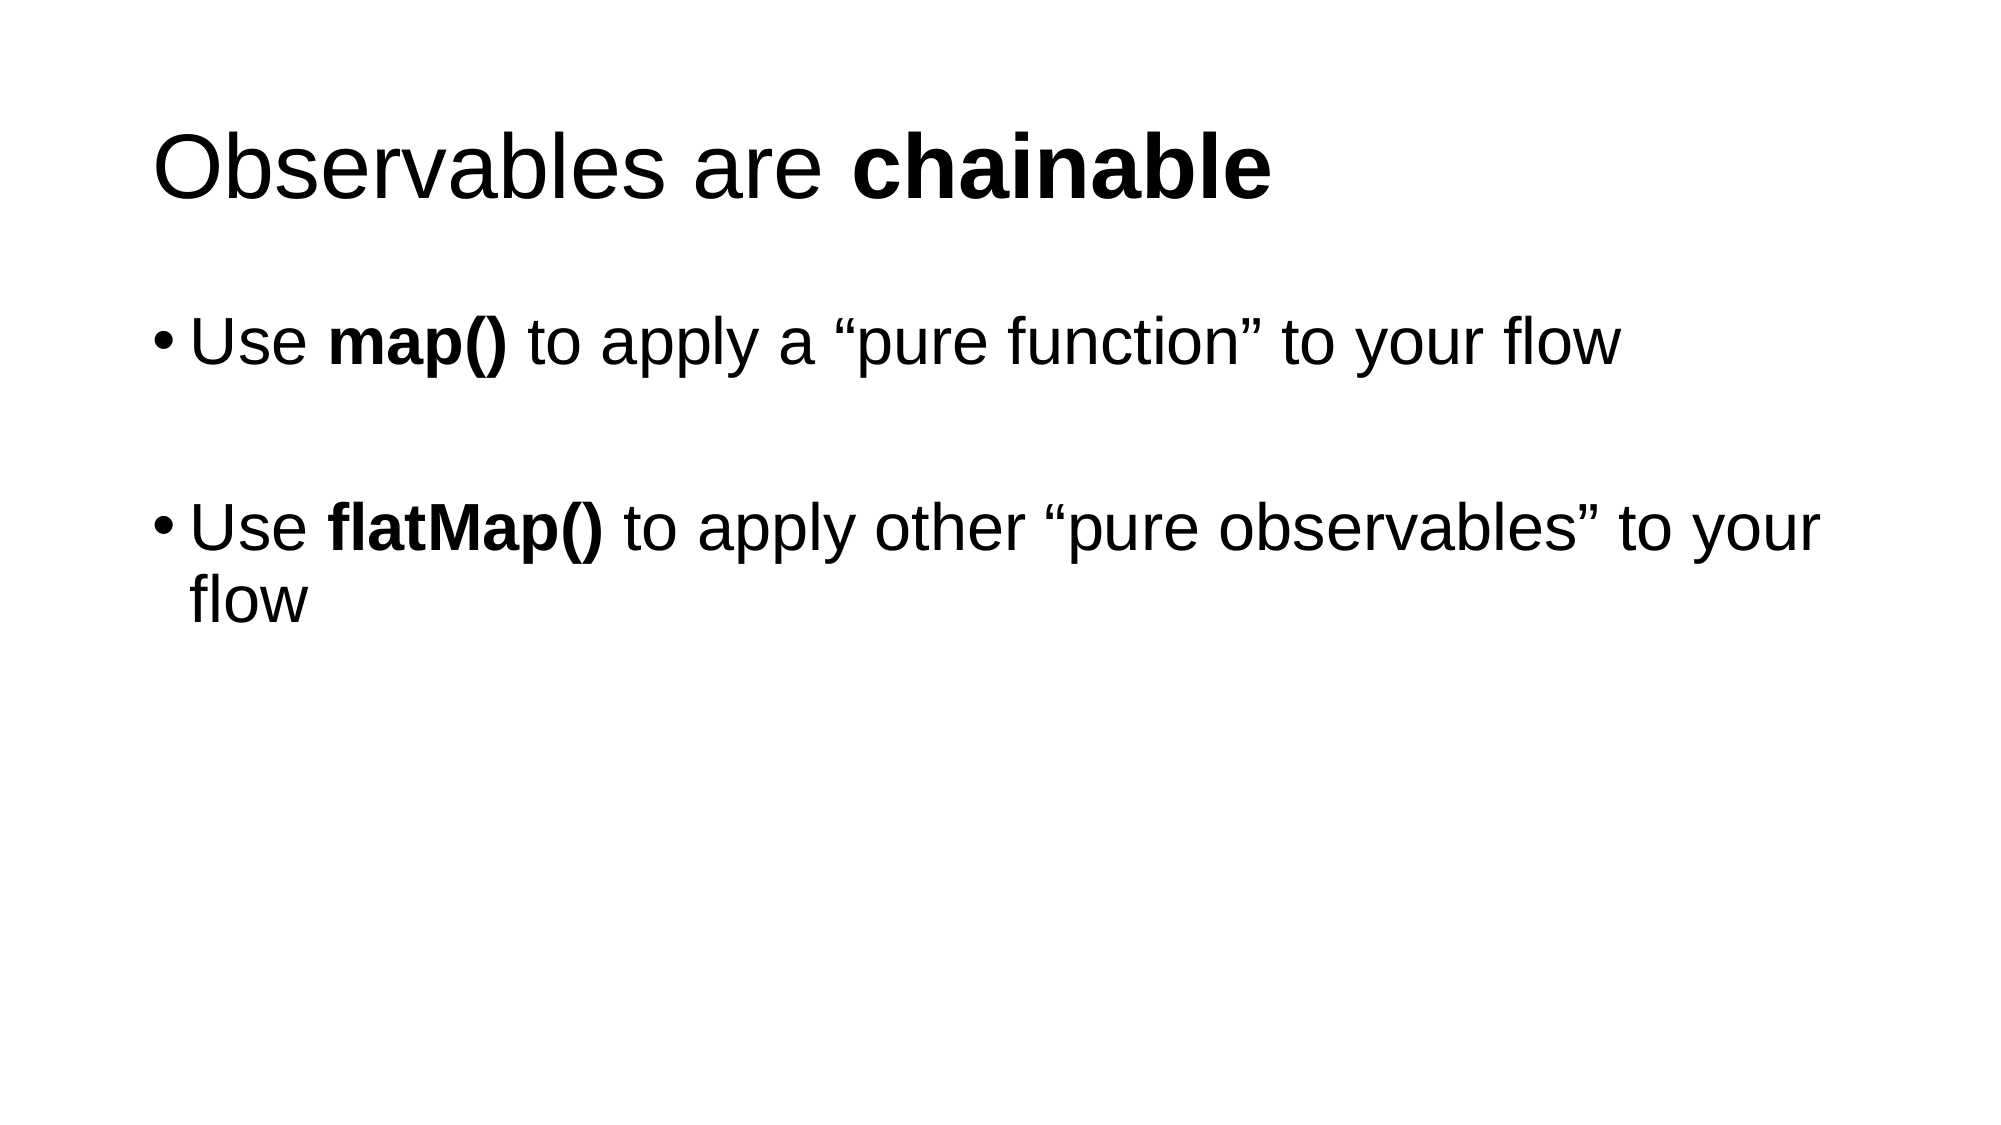

# Observables are chainable
Use map() to apply a “pure function” to your flow

Use flatMap() to apply other “pure observables” to your flow